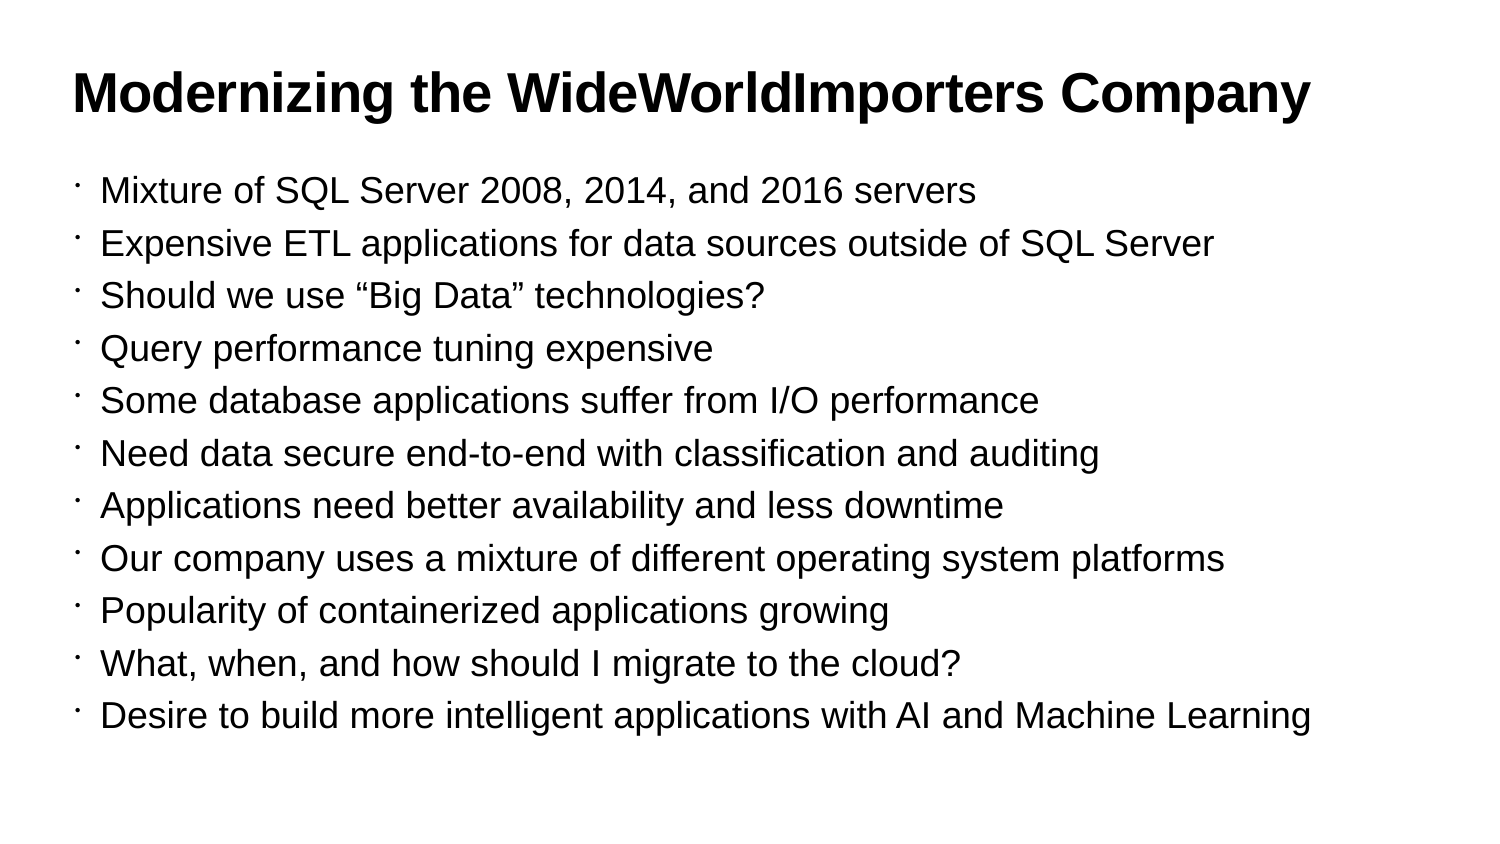

# Modernizing the WideWorldImporters Company
Mixture of SQL Server 2008, 2014, and 2016 servers
Expensive ETL applications for data sources outside of SQL Server
Should we use “Big Data” technologies?
Query performance tuning expensive
Some database applications suffer from I/O performance
Need data secure end-to-end with classification and auditing
Applications need better availability and less downtime
Our company uses a mixture of different operating system platforms
Popularity of containerized applications growing
What, when, and how should I migrate to the cloud?
Desire to build more intelligent applications with AI and Machine Learning